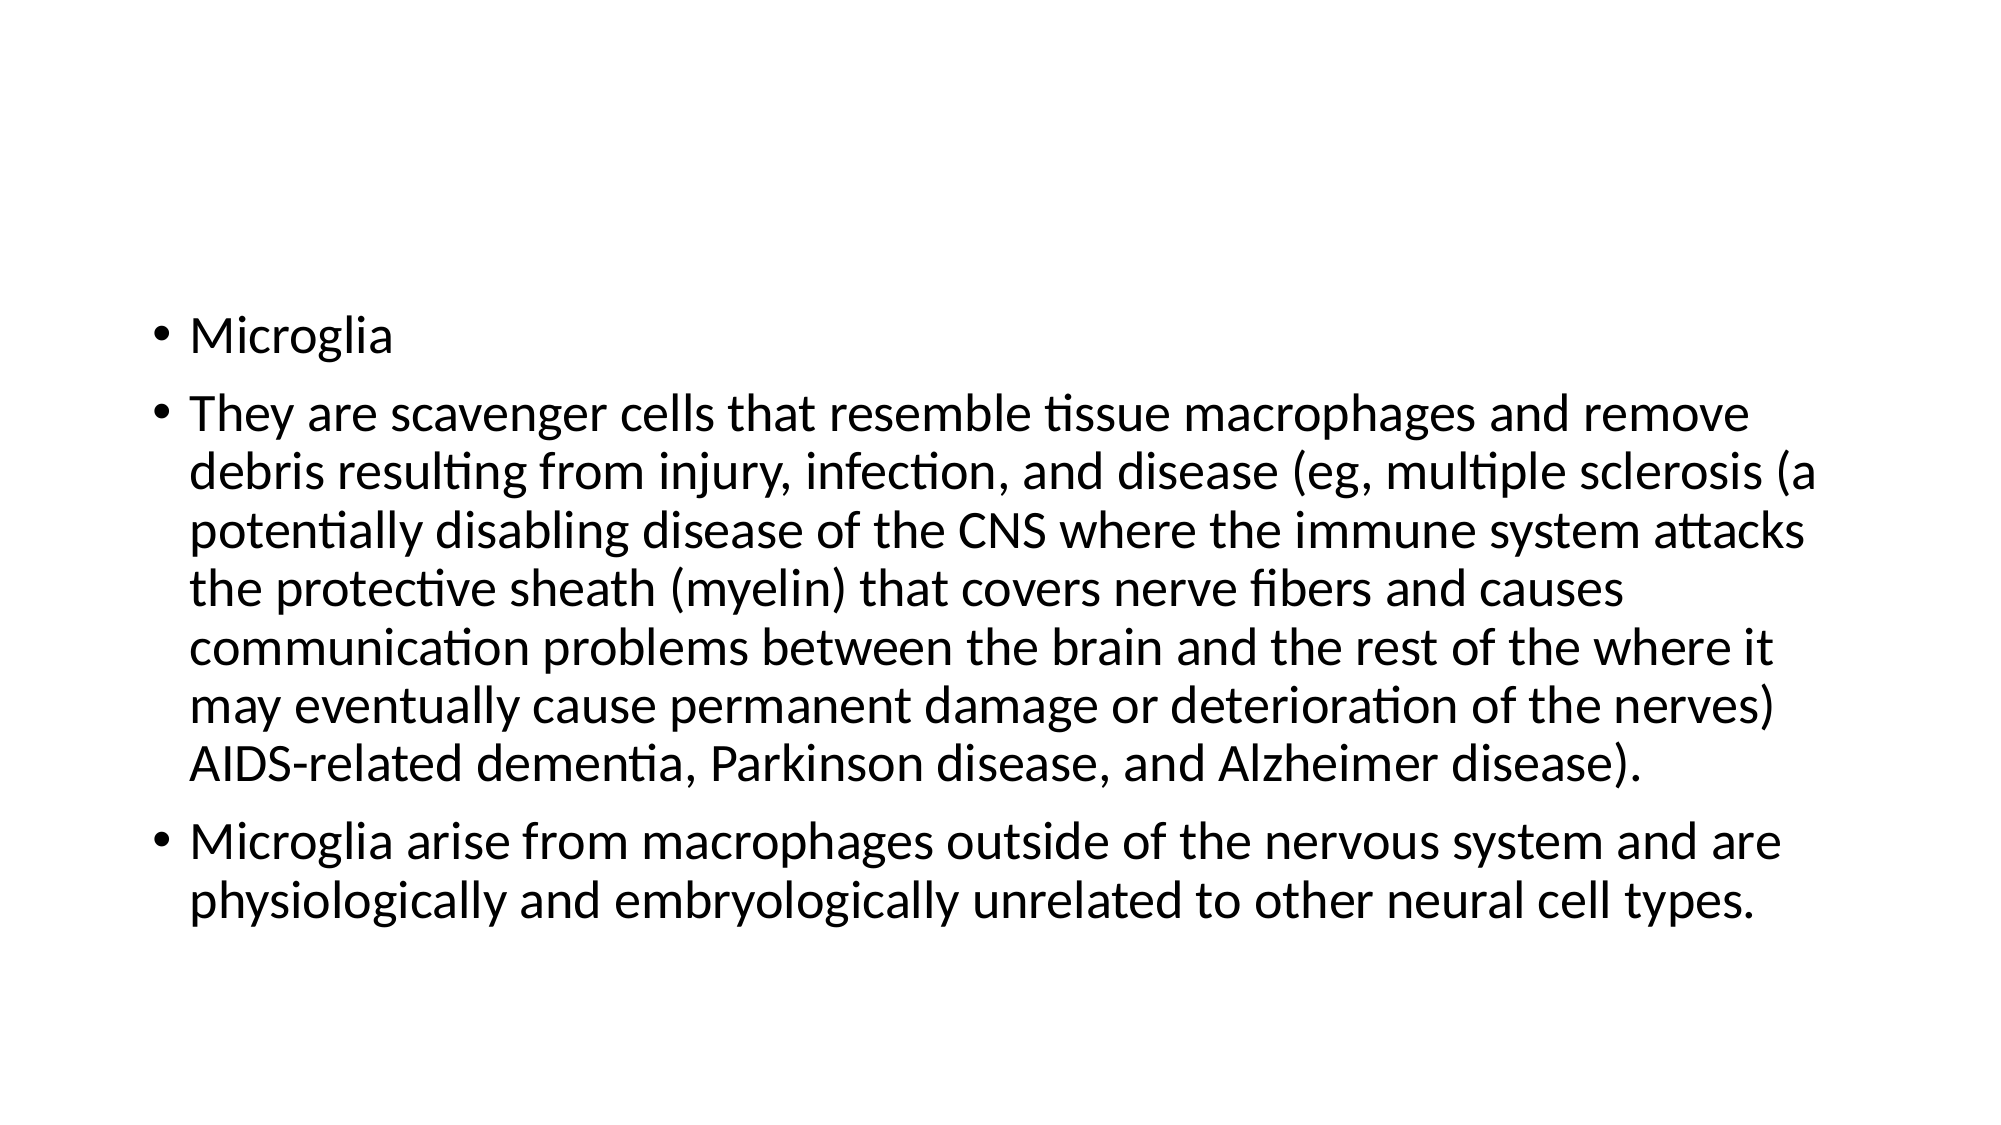

#
Microglia
They are scavenger cells that resemble tissue macrophages and remove debris resulting from injury, infection, and disease (eg, multiple sclerosis (a potentially disabling disease of the CNS where the immune system attacks the protective sheath (myelin) that covers nerve fibers and causes communication problems between the brain and the rest of the where it may eventually cause permanent damage or deterioration of the nerves) AIDS-related dementia, Parkinson disease, and Alzheimer disease).
Microglia arise from macrophages outside of the nervous system and are physiologically and embryologically unrelated to other neural cell types.